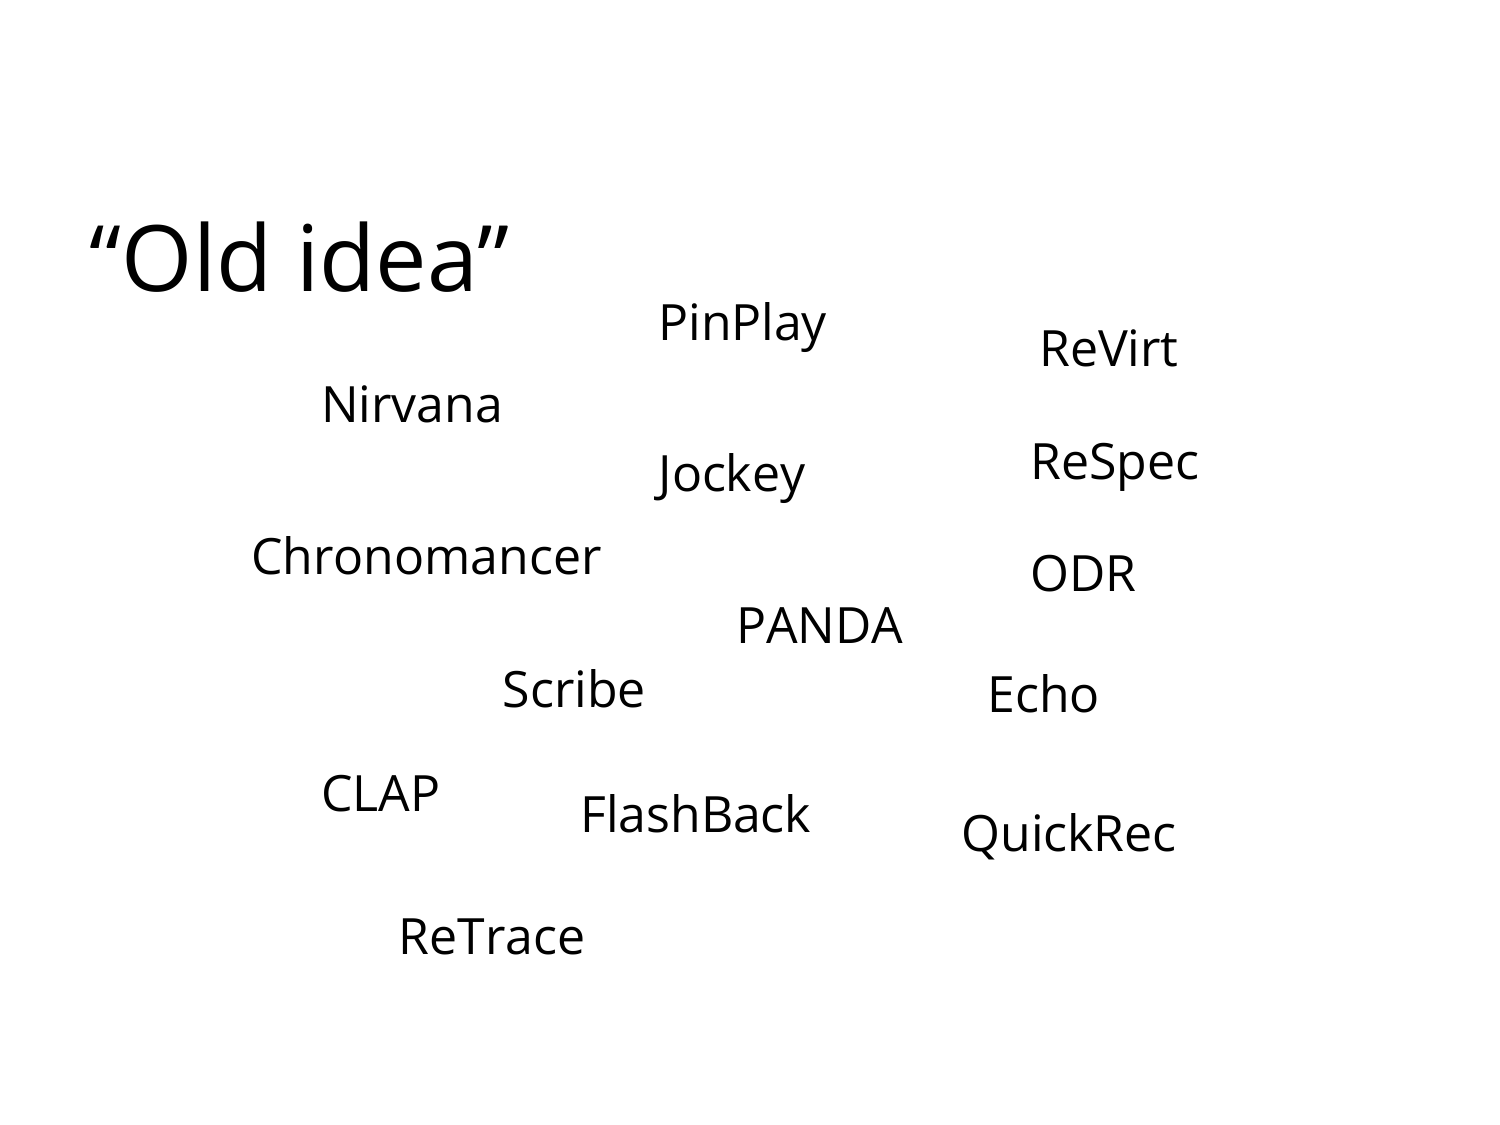

“Old idea”
PinPlay
ReVirt
Nirvana
ReSpec
Jockey
Chronomancer
ODR
PANDA
Scribe
Echo
CLAP
FlashBack
QuickRec
ReTrace